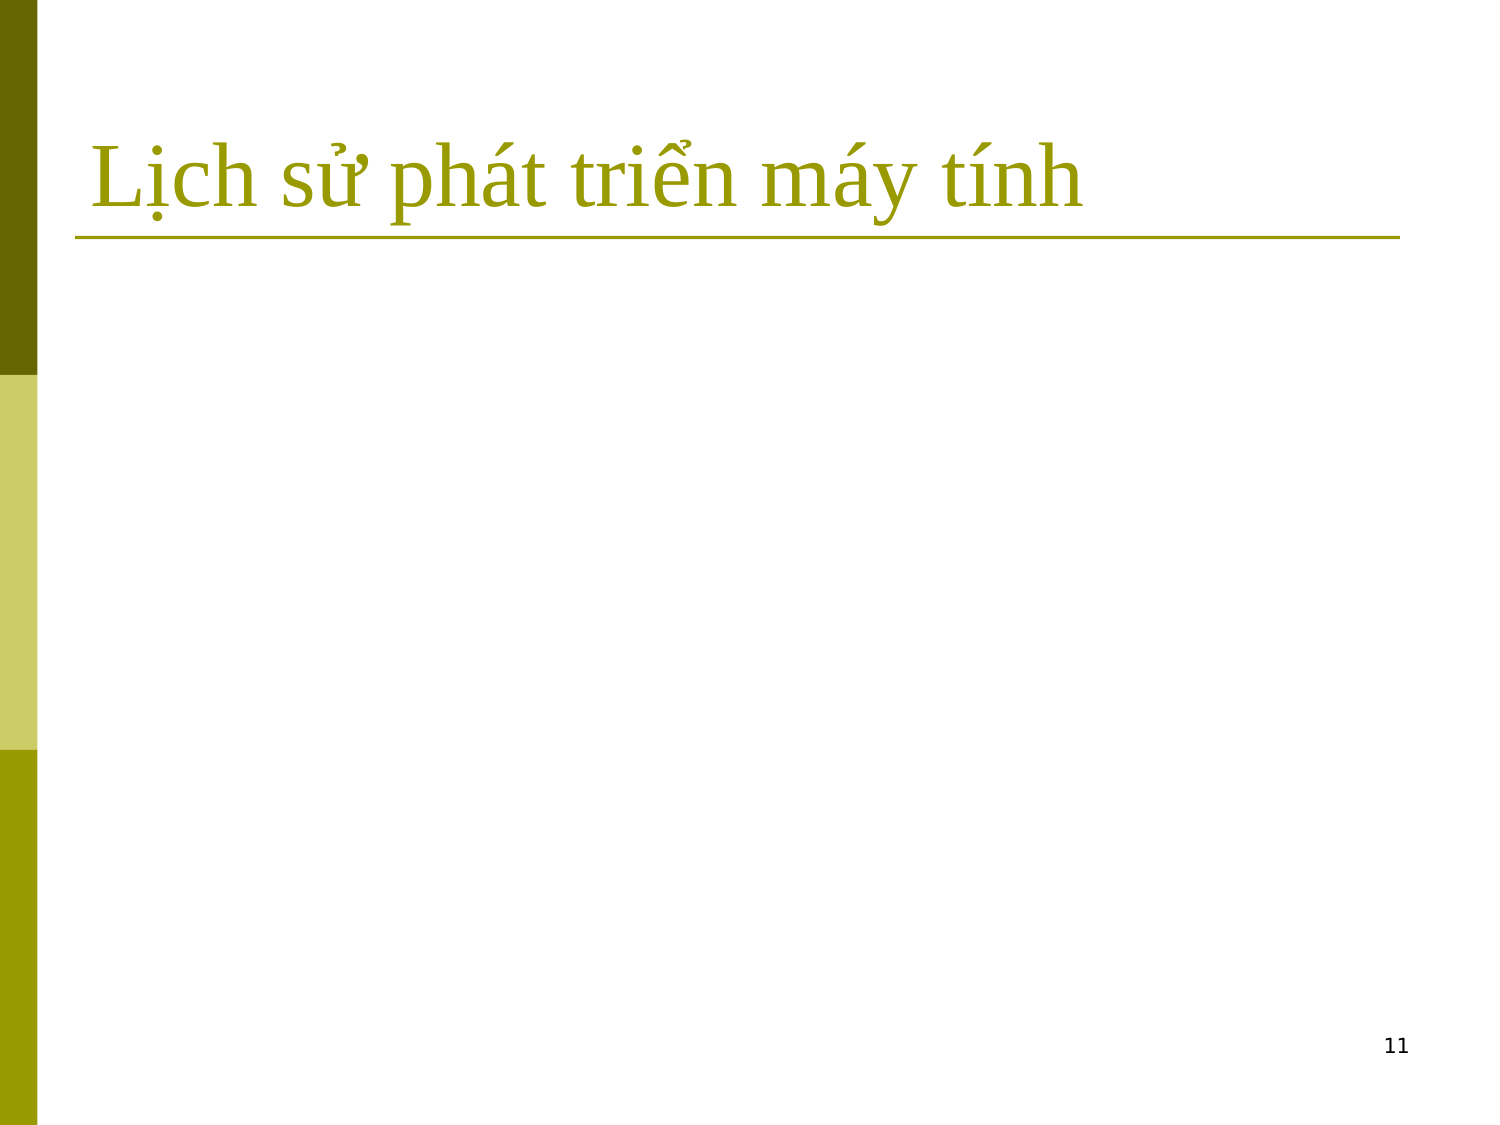

# Lịch sử phát triển máy tính

11